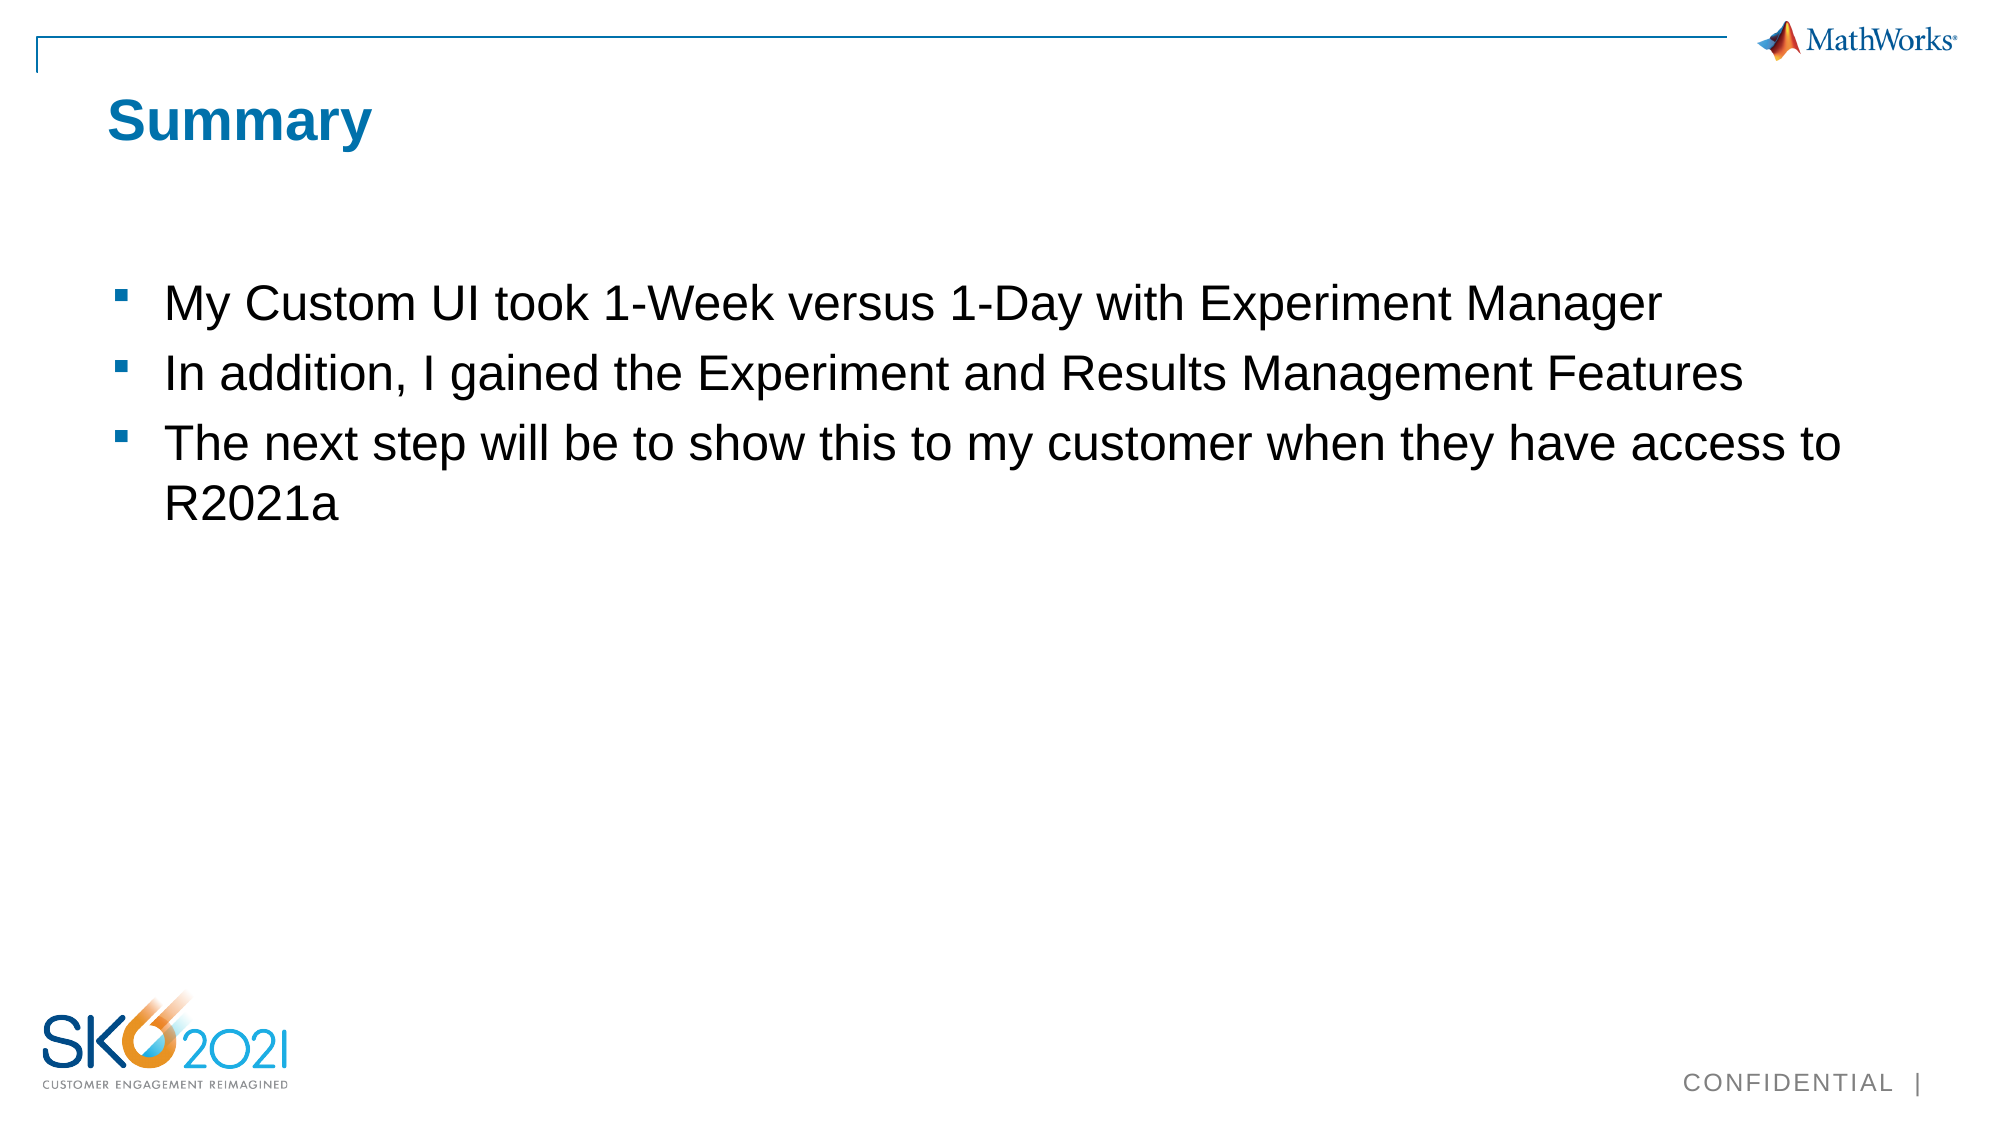

# Summary
My Custom UI took 1-Week versus 1-Day with Experiment Manager
In addition, I gained the Experiment and Results Management Features
The next step will be to show this to my customer when they have access to R2021a